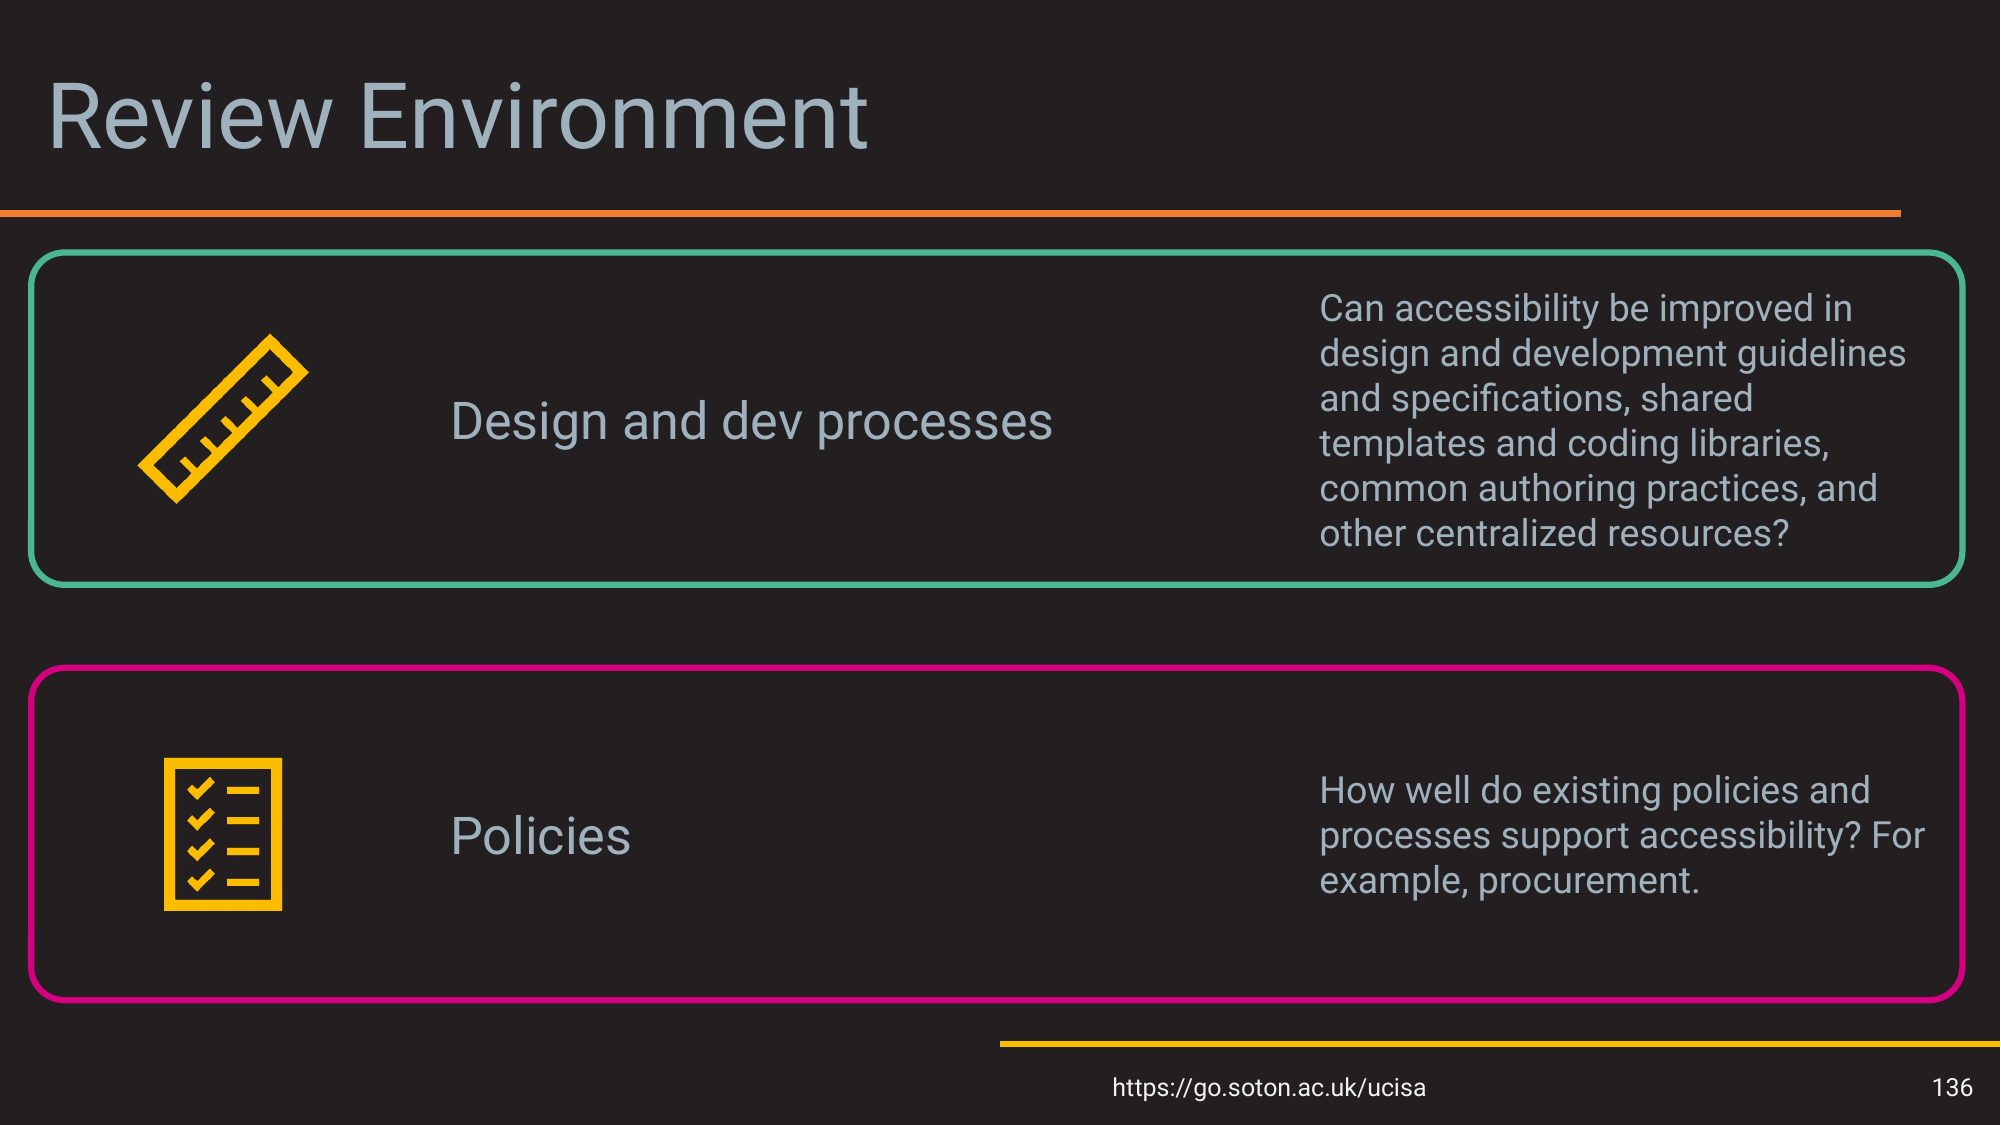

# Review Environment 3
Design and dev processes
Can accessibility be improved in design and development guidelines and specifications, shared templates and coding libraries, common authoring practices, and other centralized resources?
Policies
How well do existing policies and processes support accessibility? For example, procurement.
136
https://go.soton.ac.uk/ucisa